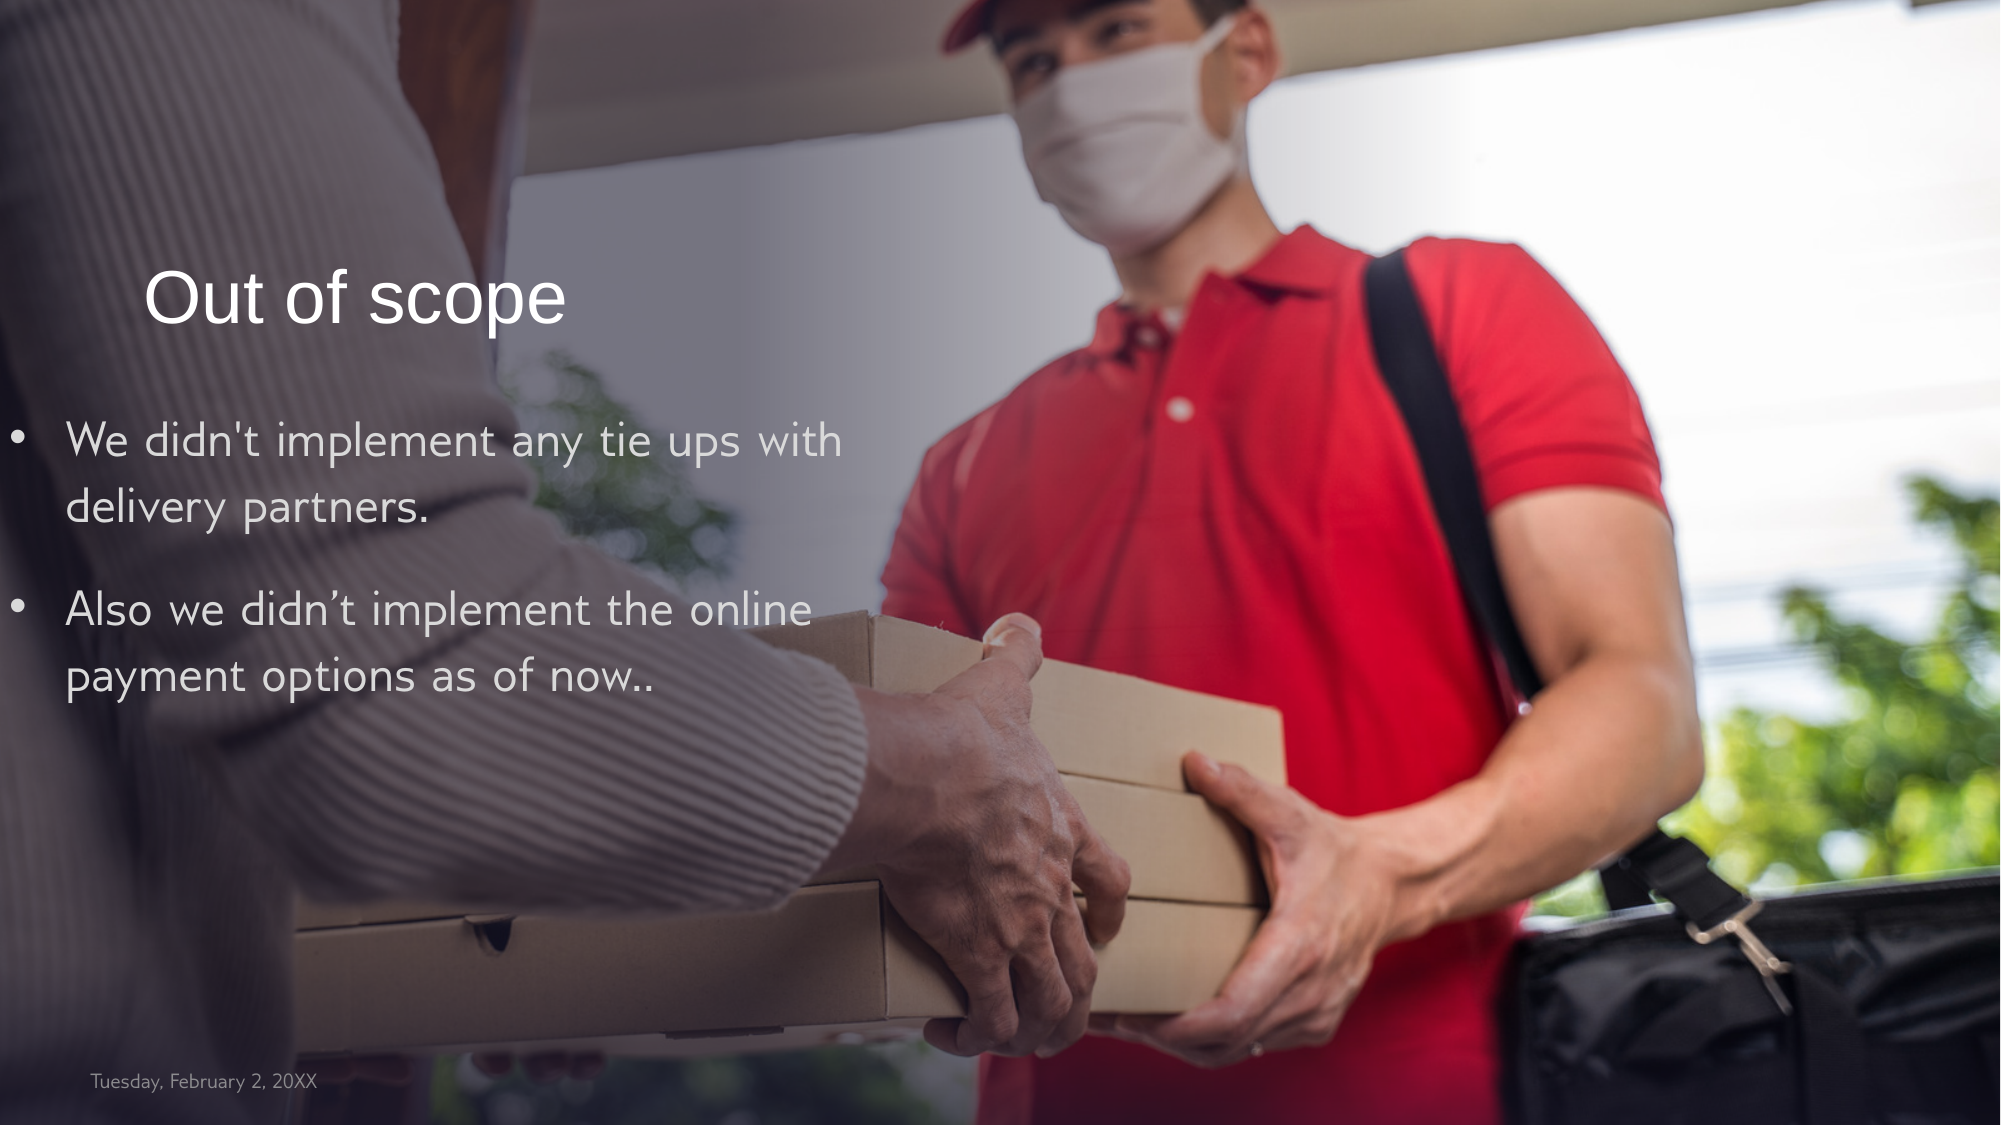

# Out of scope
We didn't implement any tie ups with delivery partners.
Also we didn’t implement the online payment options as of now..
Tuesday, February 2, 20XX